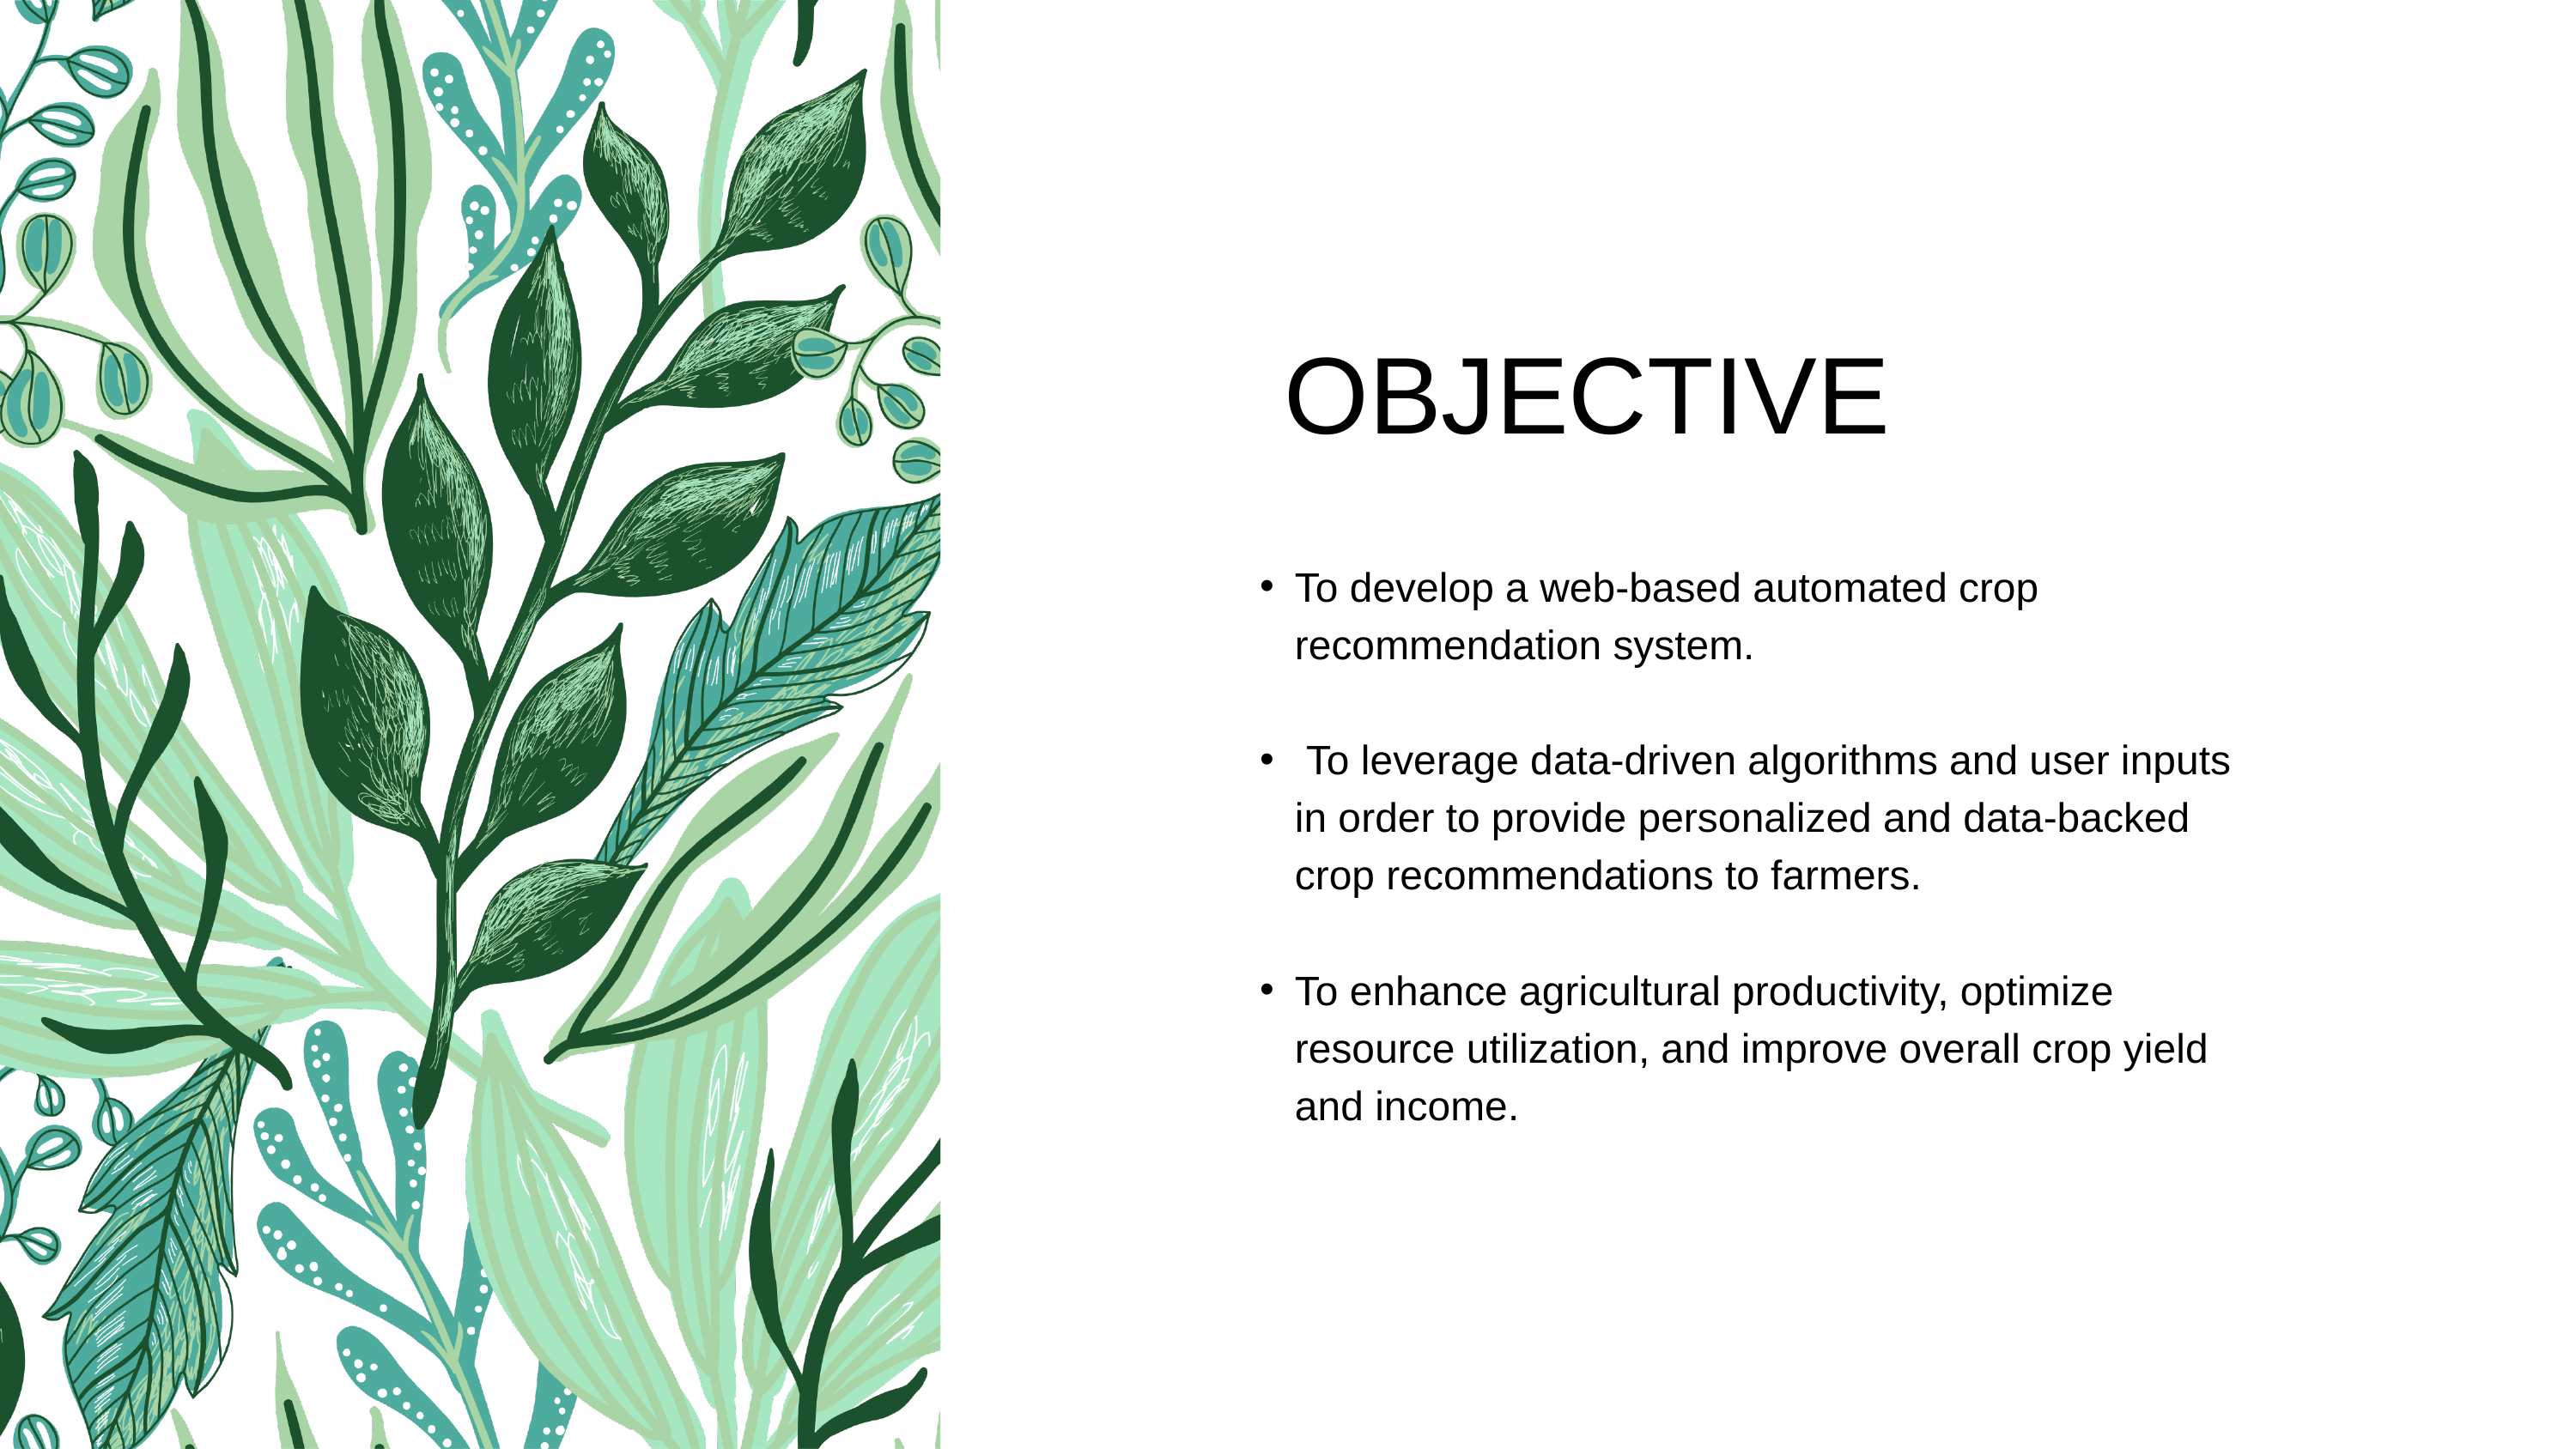

OBJECTIVE
To develop a web-based automated crop recommendation system.

 To leverage data-driven algorithms and user inputs in order to provide personalized and data-backed crop recommendations to farmers.

To enhance agricultural productivity, optimize resource utilization, and improve overall crop yield and income.